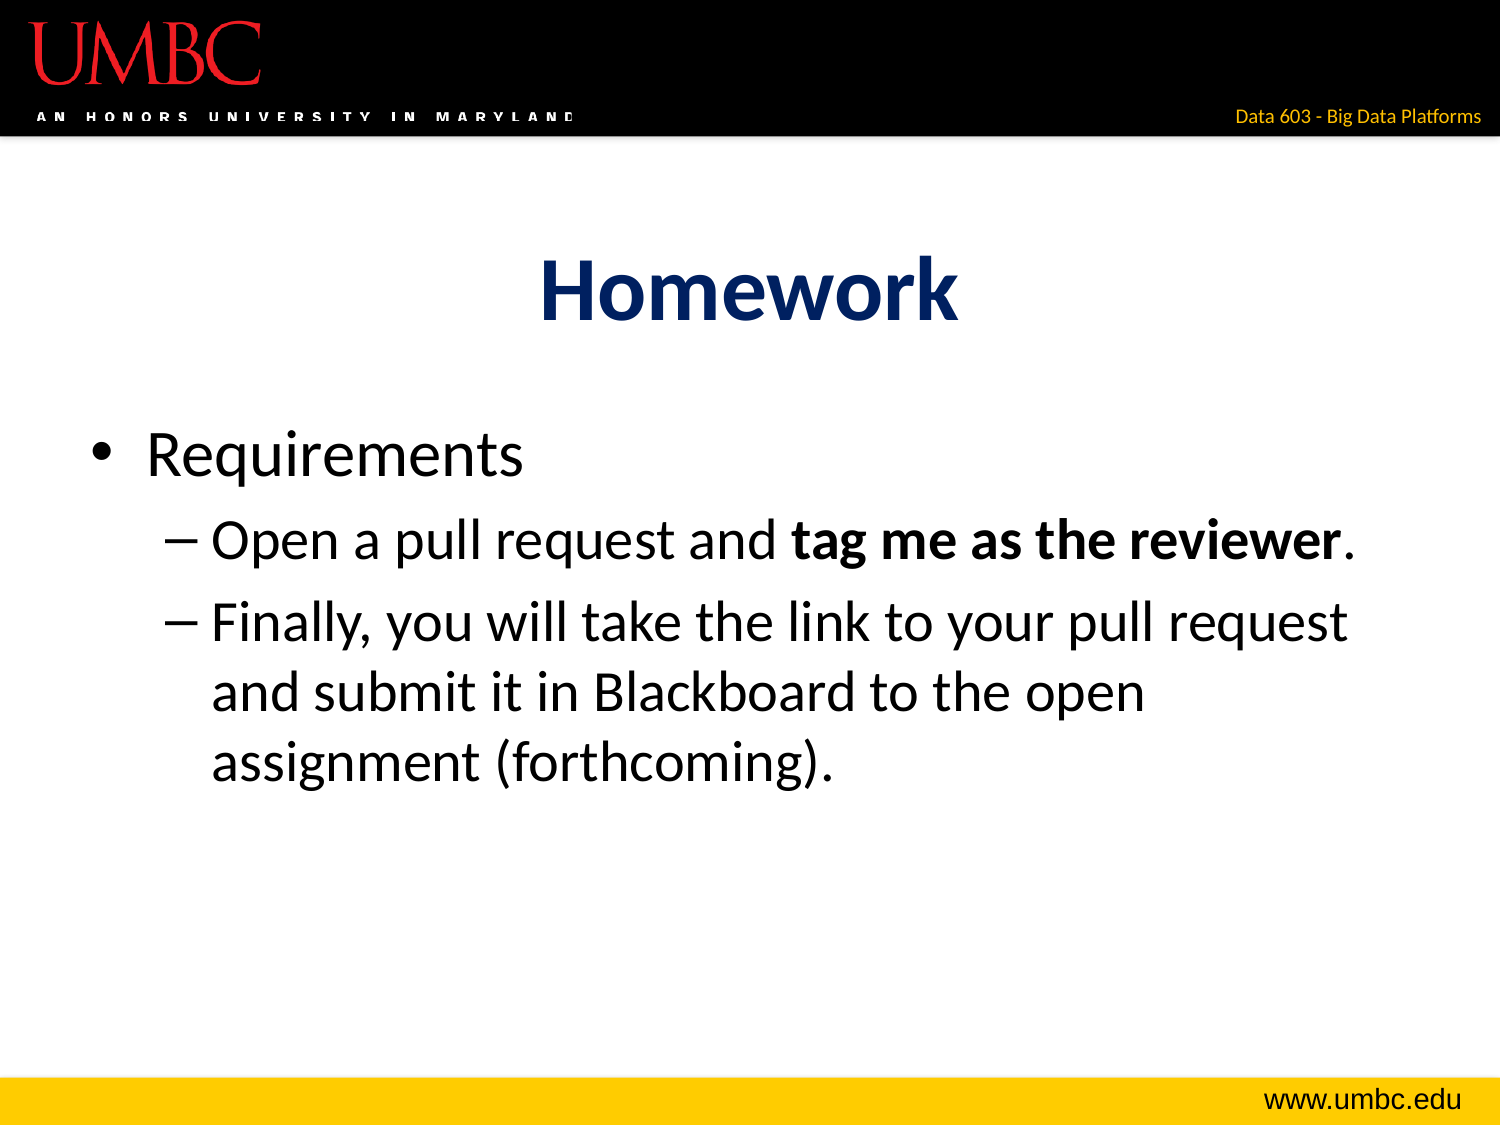

# Homework
Requirements
Open a pull request and tag me as the reviewer.
Finally, you will take the link to your pull request and submit it in Blackboard to the open assignment (forthcoming).